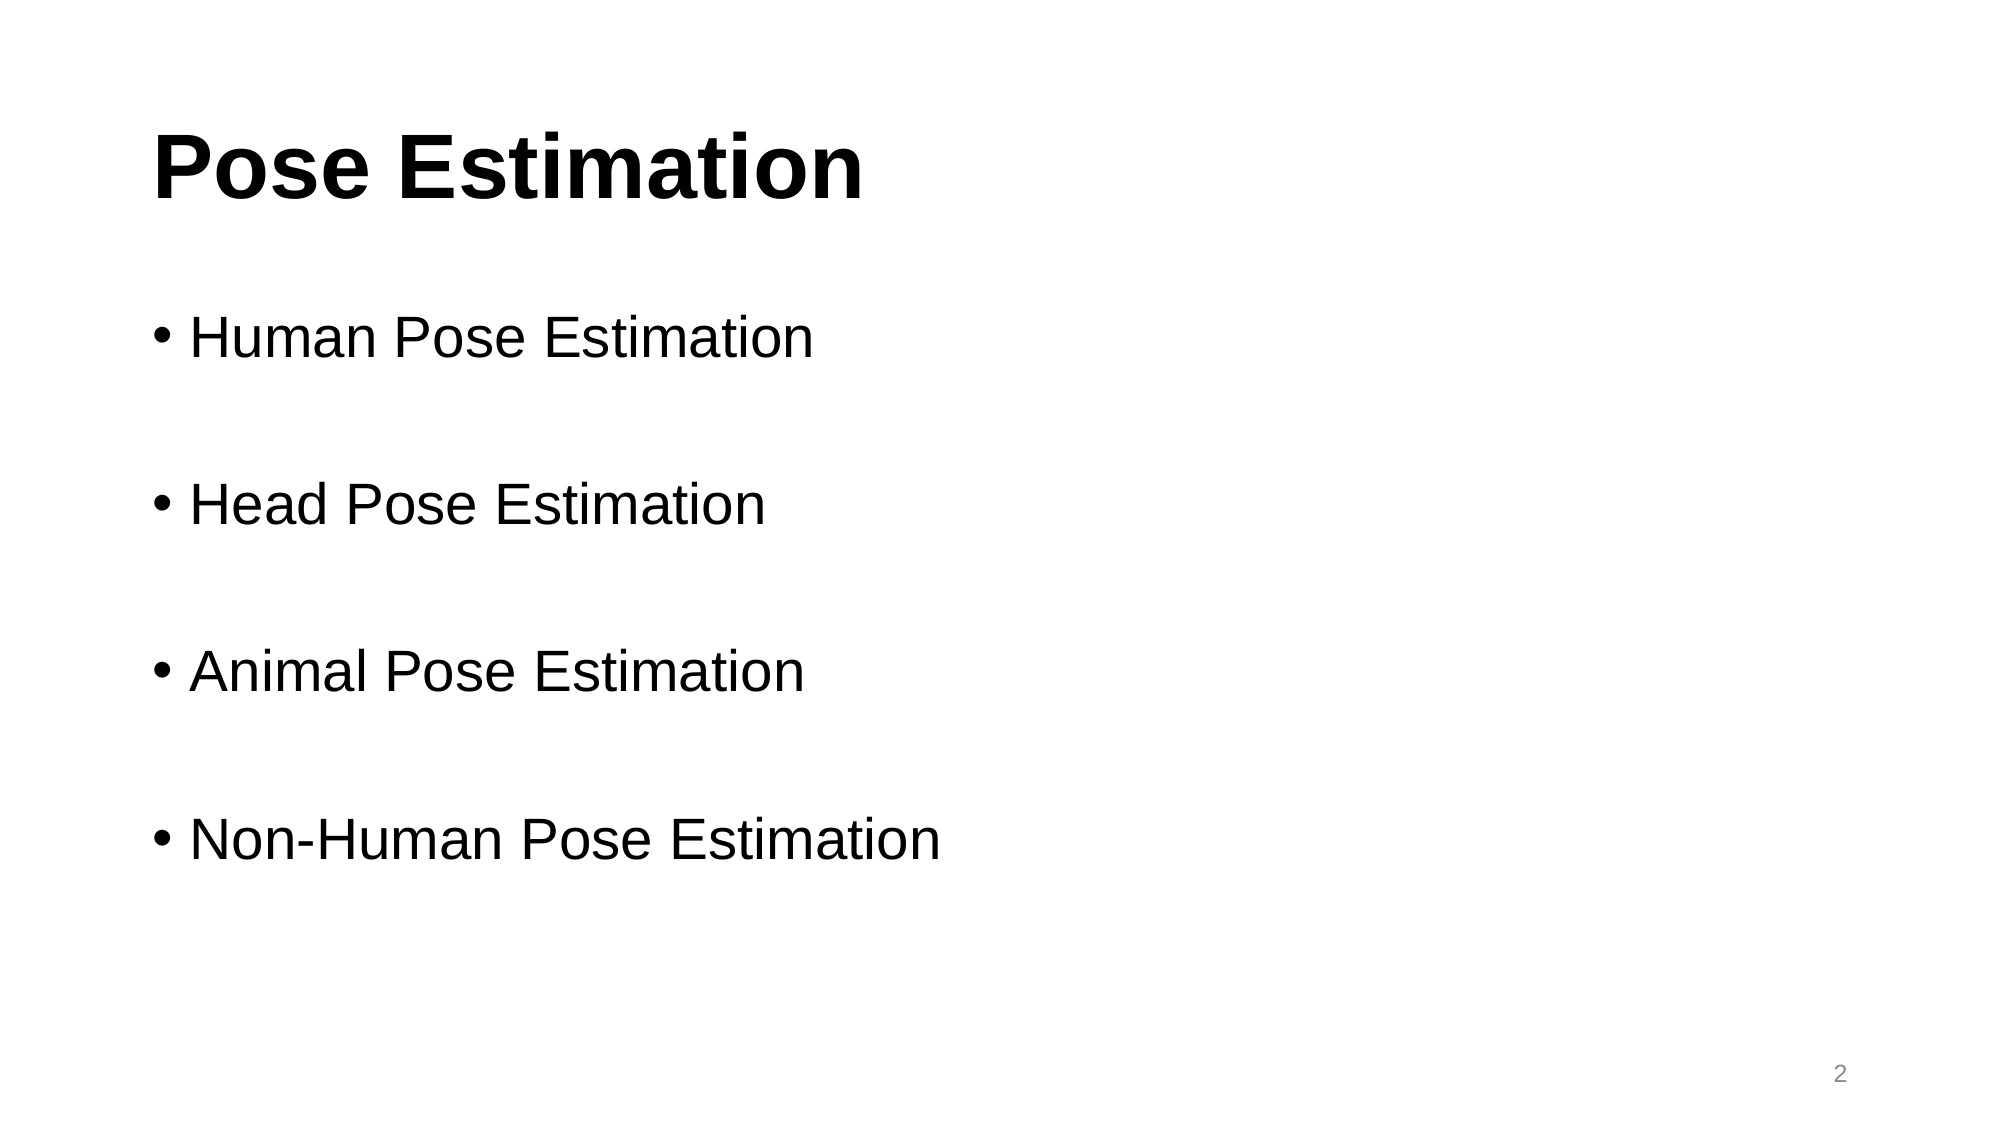

# Pose Estimation
Human Pose Estimation

Head Pose Estimation

Animal Pose Estimation

Non-Human Pose Estimation

2